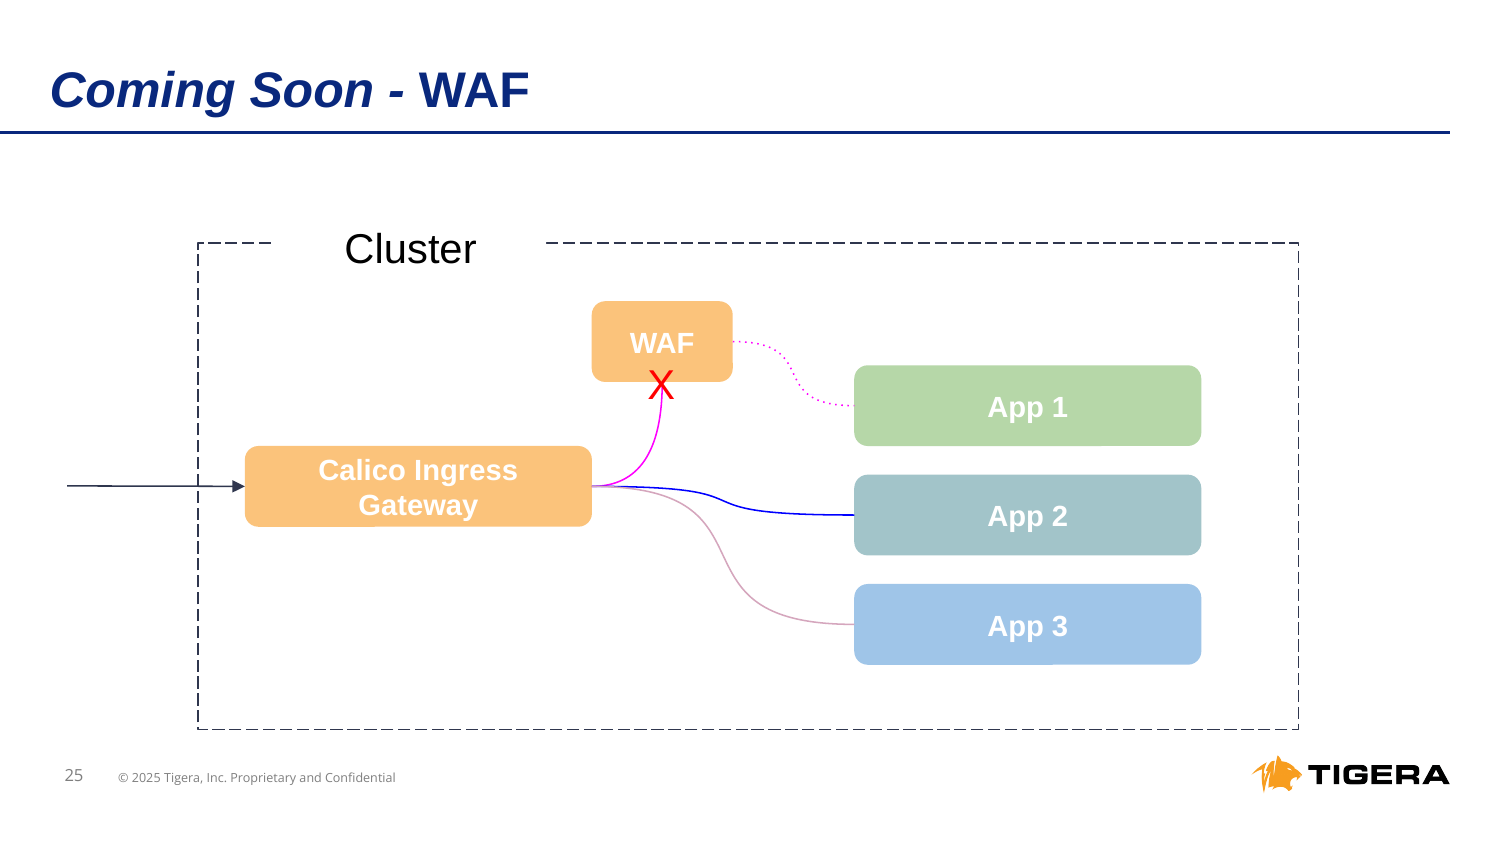

# Coming Soon - WAF
Cluster

WAF
X
App 1
Calico Ingress Gateway
App 2
App 3